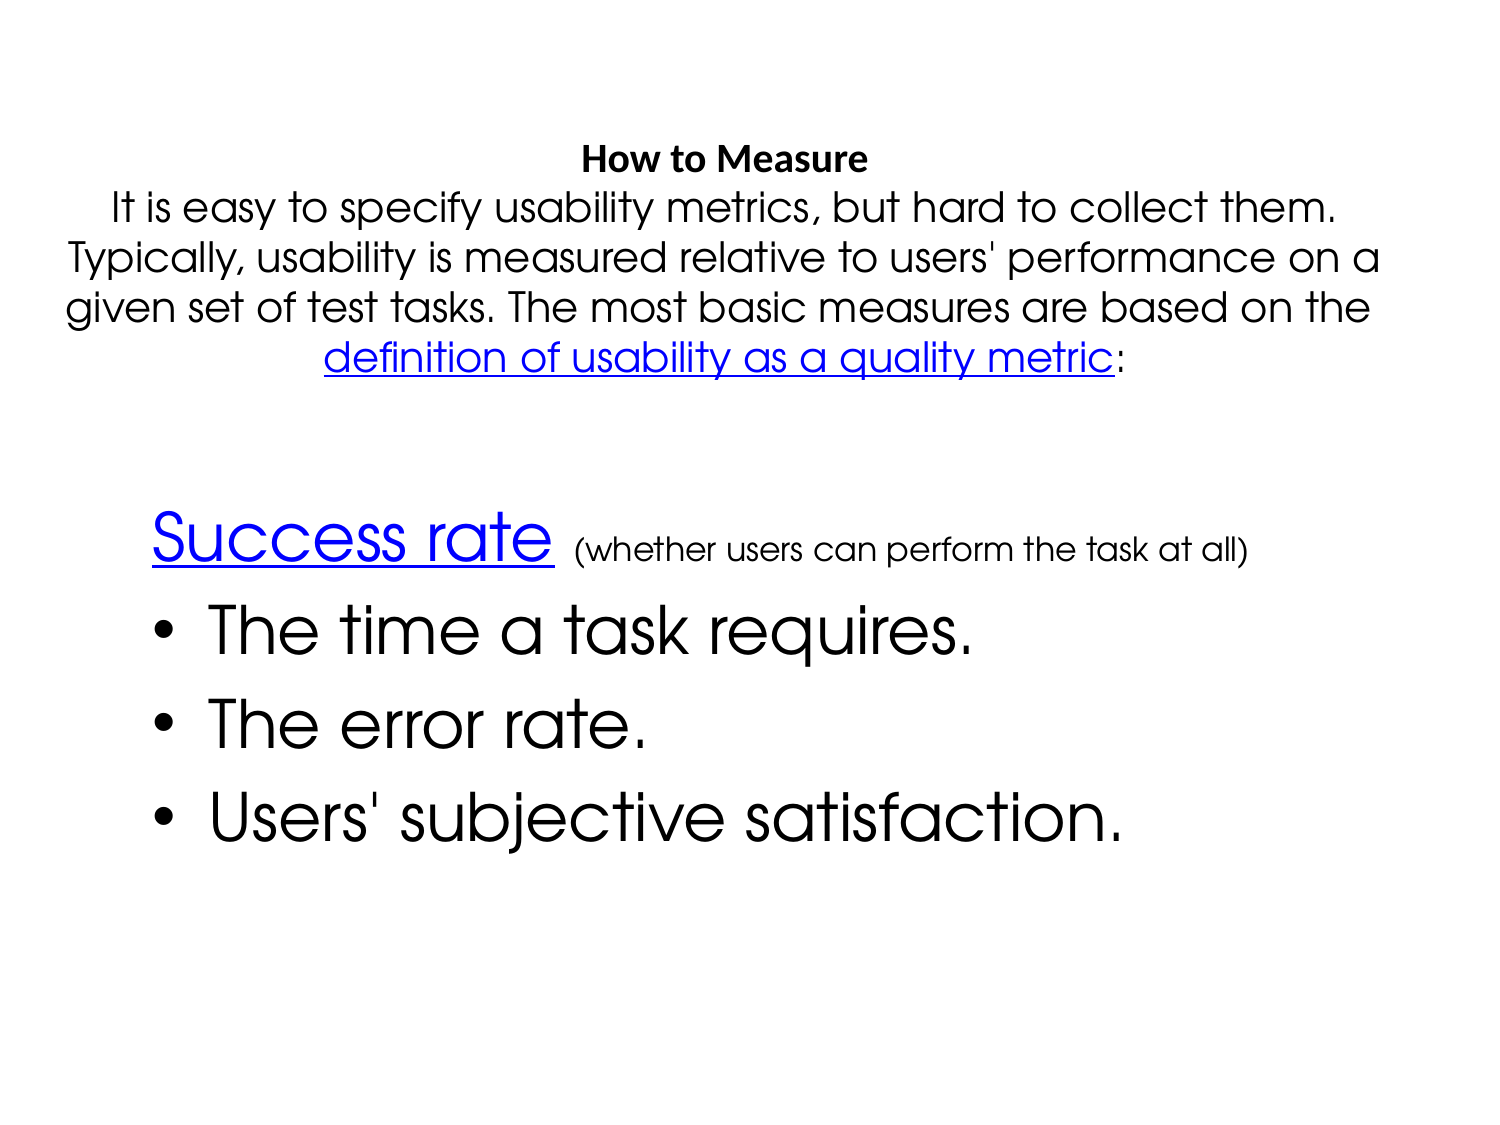

# How to Measure It is easy to specify usability metrics, but hard to collect them. Typically, usability is measured relative to users' performance on a given set of test tasks. The most basic measures are based on the definition of usability as a quality metric:
Success rate (whether users can perform the task at all)
The time a task requires.
The error rate.
Users' subjective satisfaction.